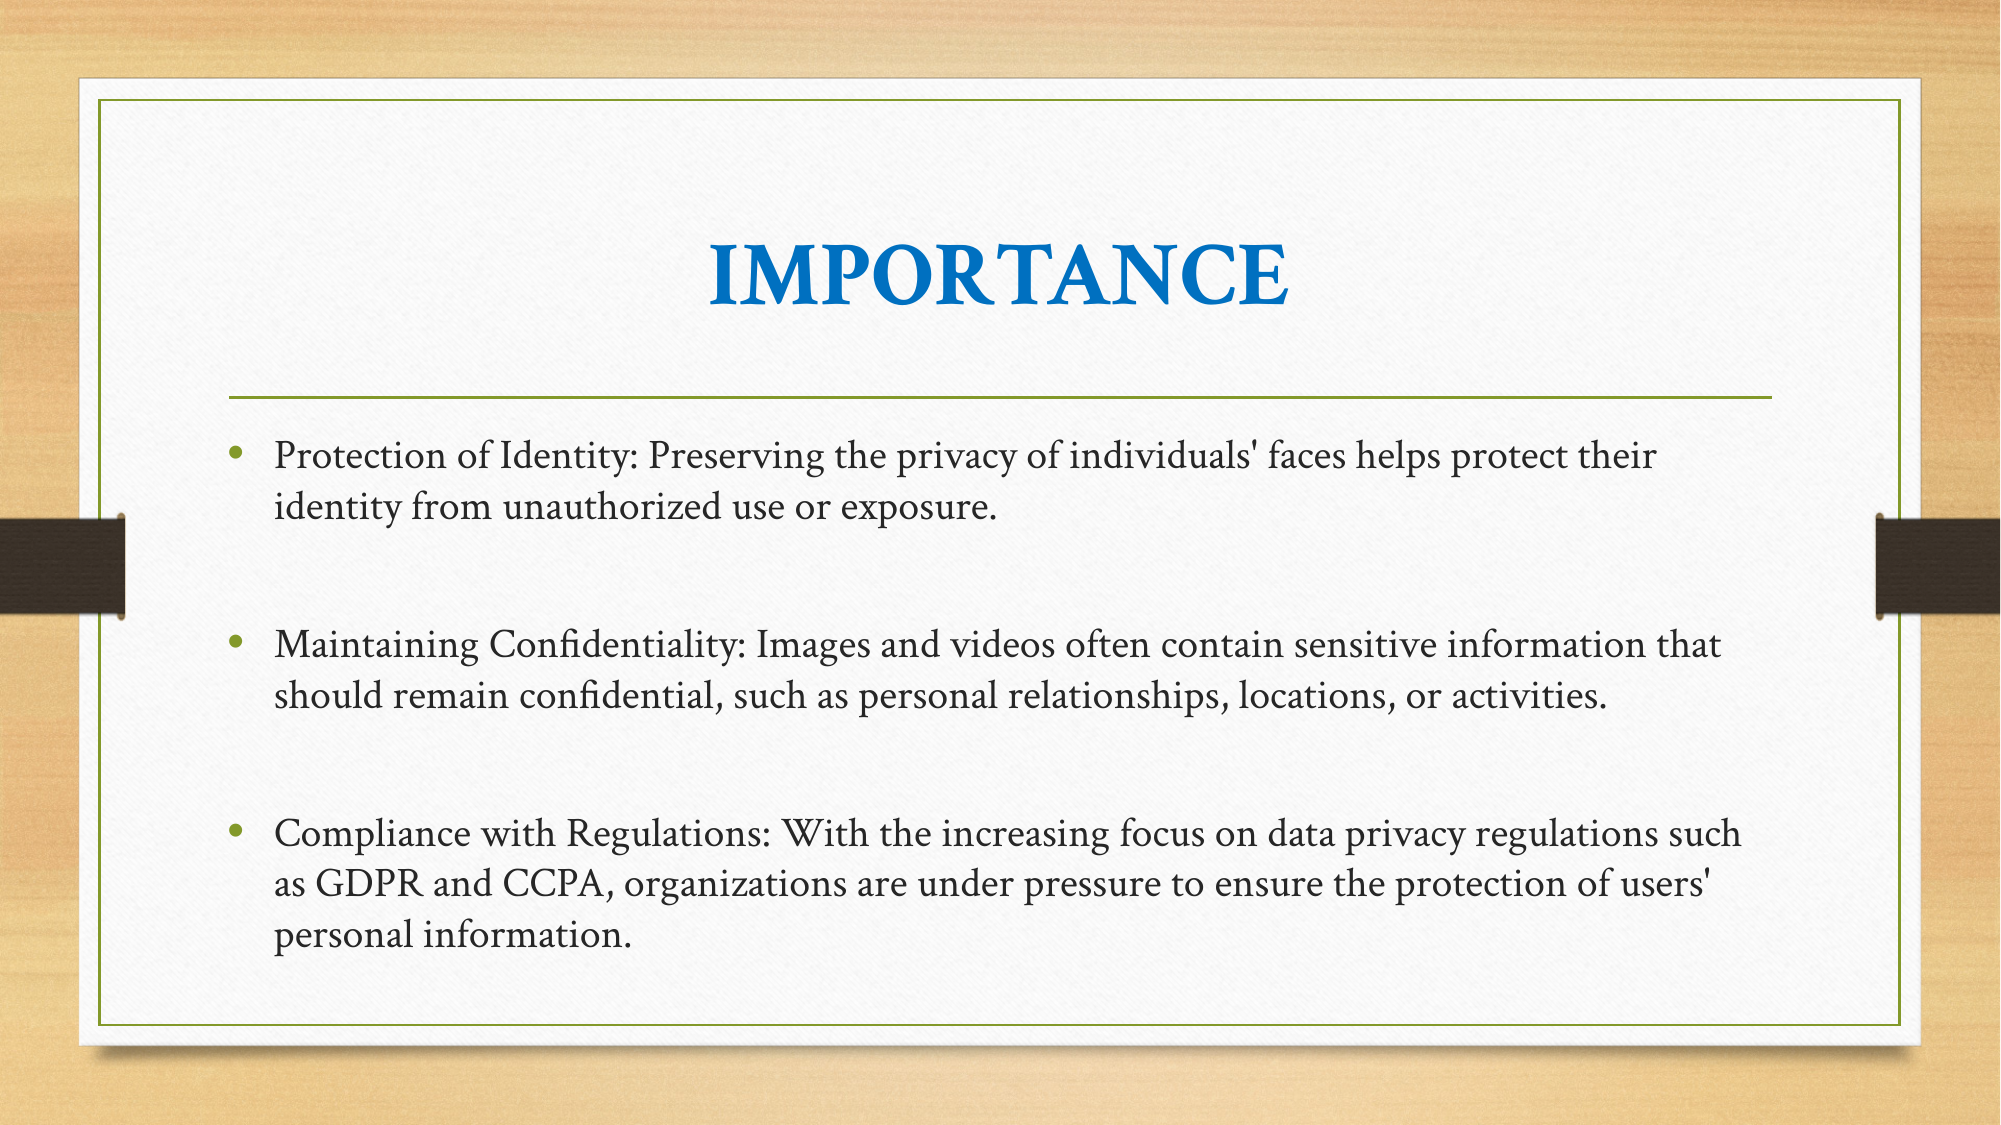

# IMPORTANCE
Protection of Identity: Preserving the privacy of individuals' faces helps protect their identity from unauthorized use or exposure.

Maintaining Confidentiality: Images and videos often contain sensitive information that should remain confidential, such as personal relationships, locations, or activities.

Compliance with Regulations: With the increasing focus on data privacy regulations such as GDPR and CCPA, organizations are under pressure to ensure the protection of users' personal information.